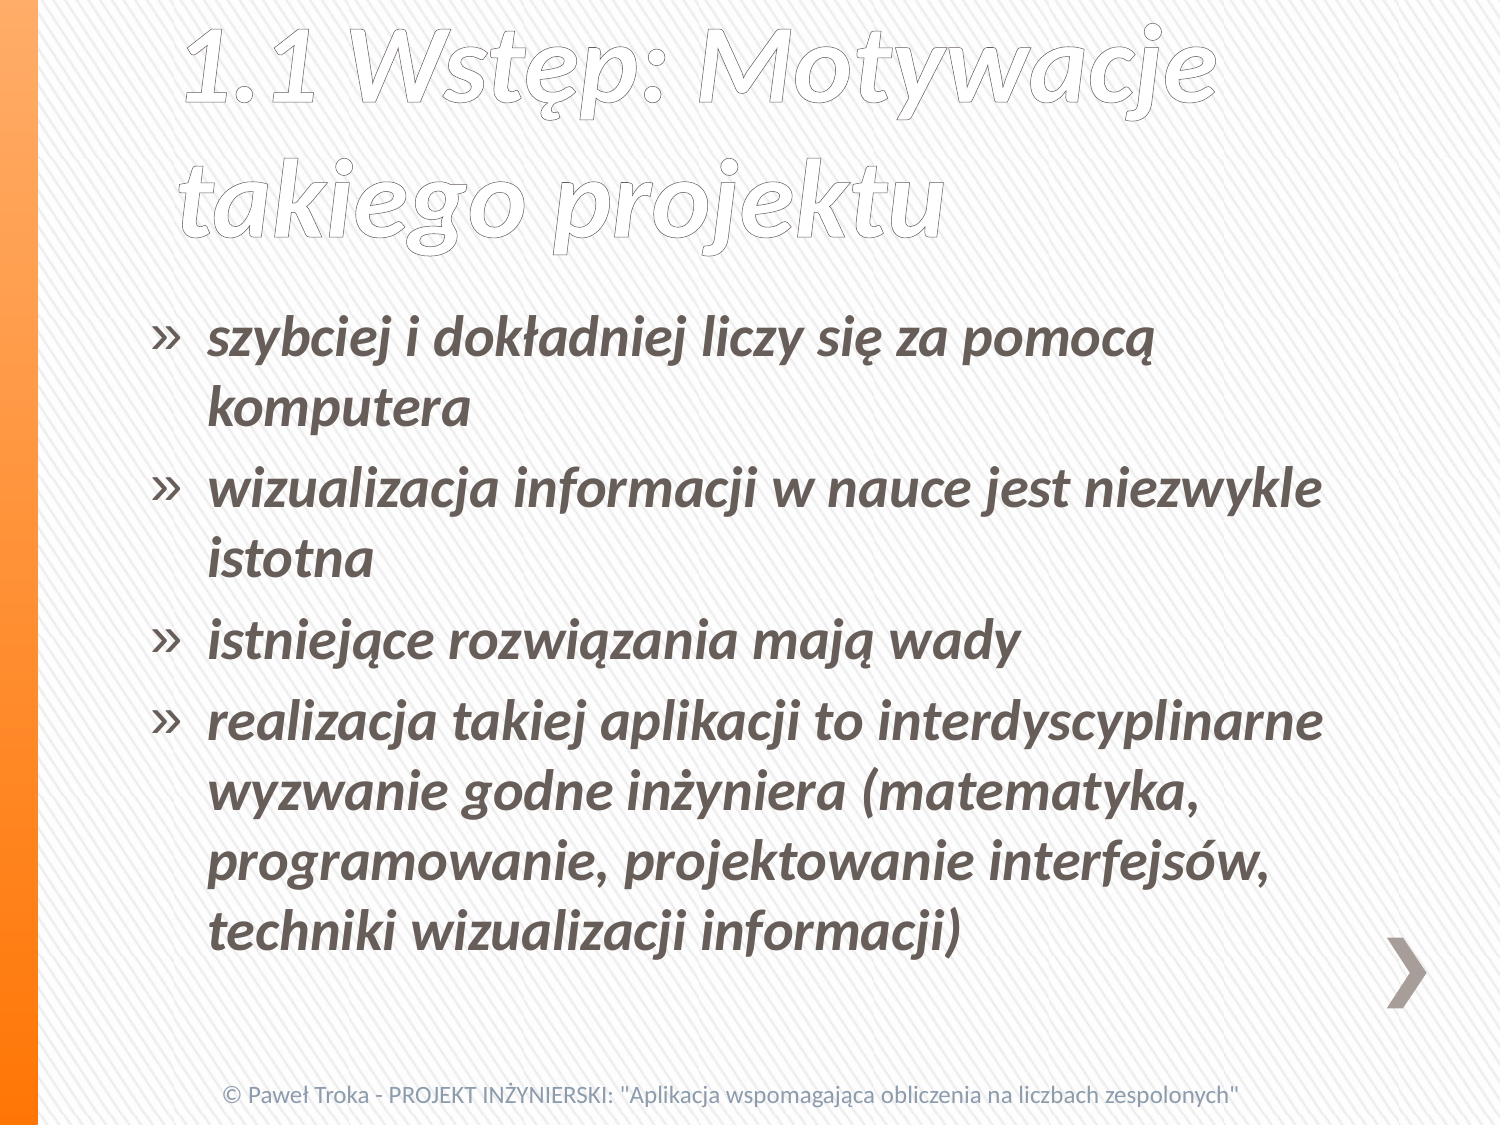

# 1.1 Wstęp: Motywacje takiego projektu
szybciej i dokładniej liczy się za pomocą komputera
wizualizacja informacji w nauce jest niezwykle istotna
istniejące rozwiązania mają wady
realizacja takiej aplikacji to interdyscyplinarne wyzwanie godne inżyniera (matematyka, programowanie, projektowanie interfejsów, techniki wizualizacji informacji)

© Paweł Troka - PROJEKT INŻYNIERSKI: "Aplikacja wspomagająca obliczenia na liczbach zespolonych"